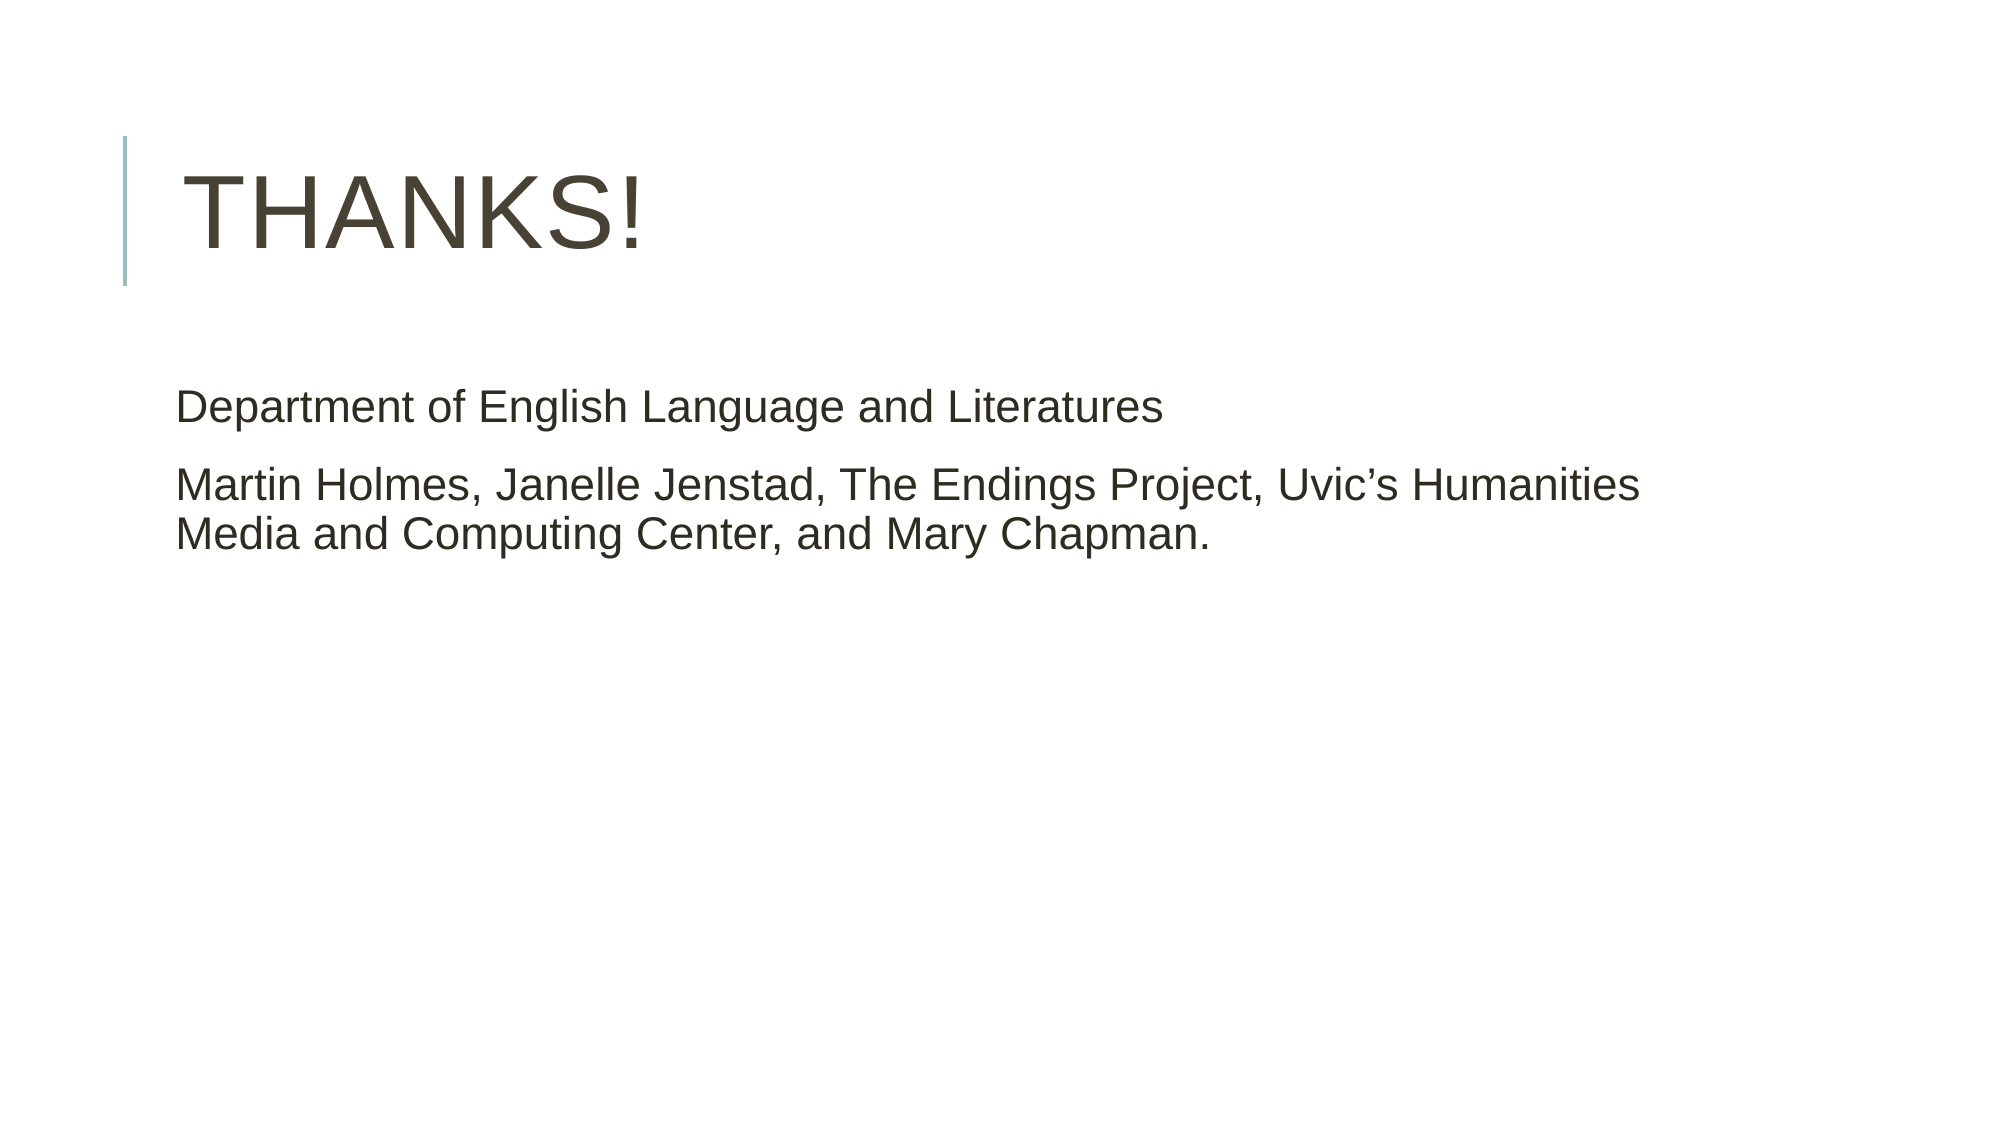

# Thanks!
Department of English Language and Literatures
Martin Holmes, Janelle Jenstad, The Endings Project, Uvic’s Humanities Media and Computing Center, and Mary Chapman.